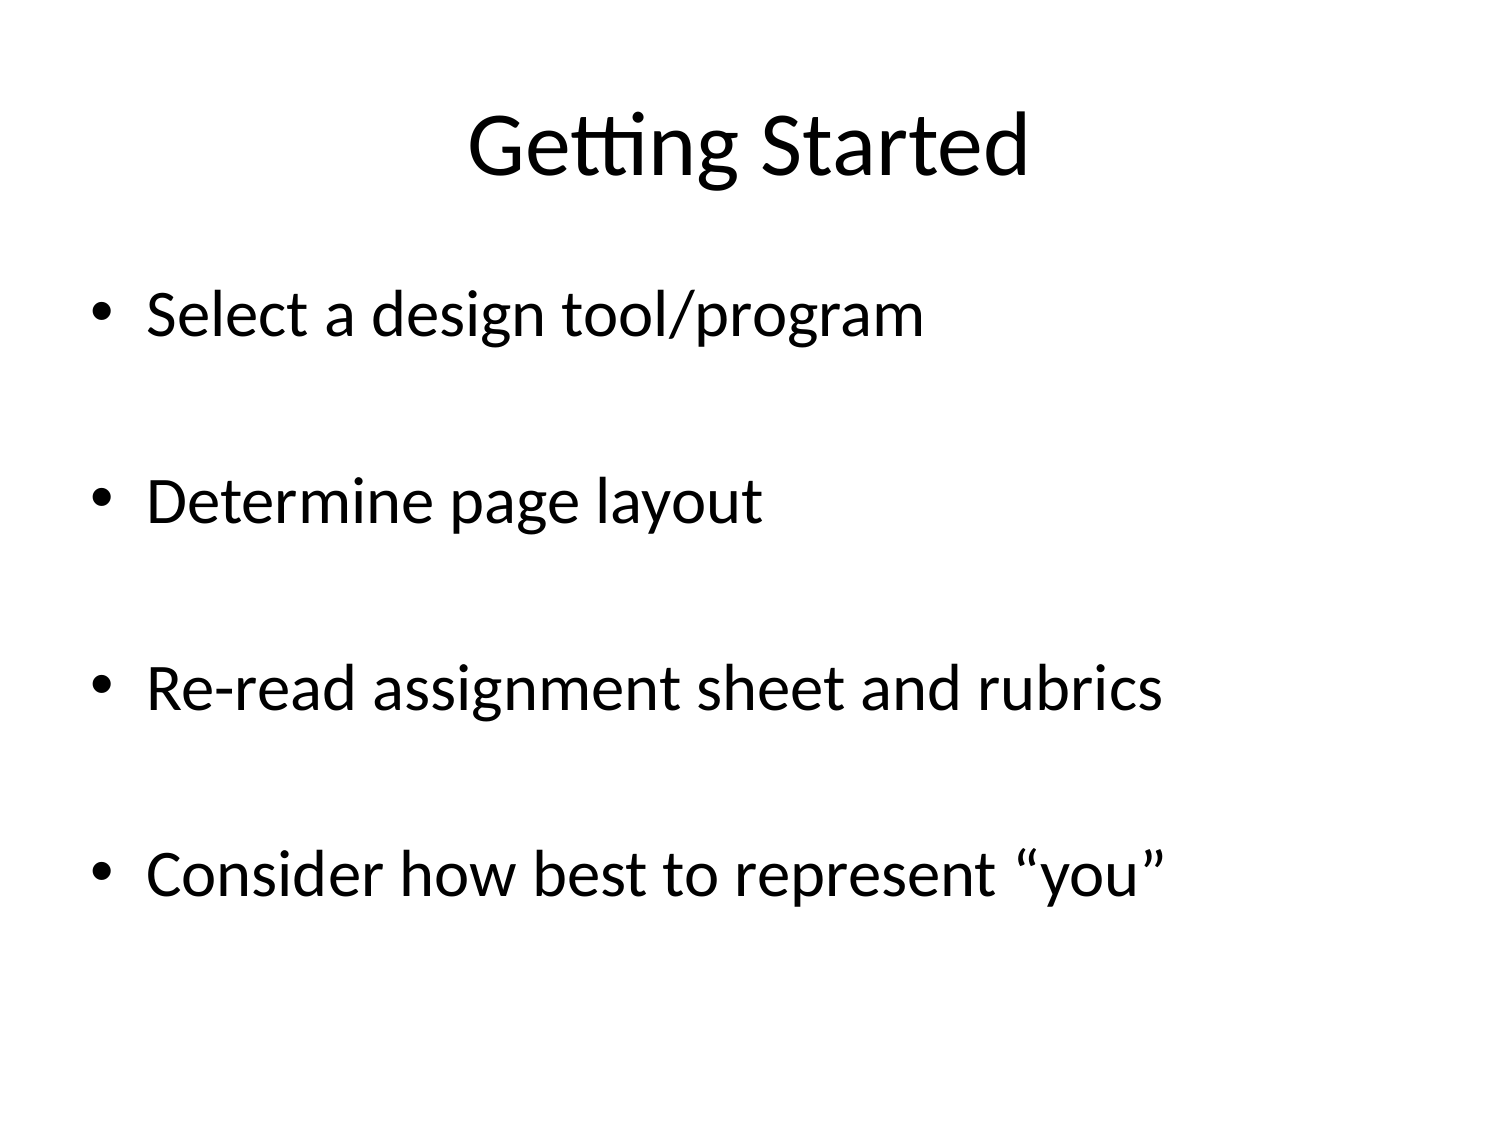

# Getting Started
Select a design tool/program

Determine page layout

Re-read assignment sheet and rubrics

Consider how best to represent “you”